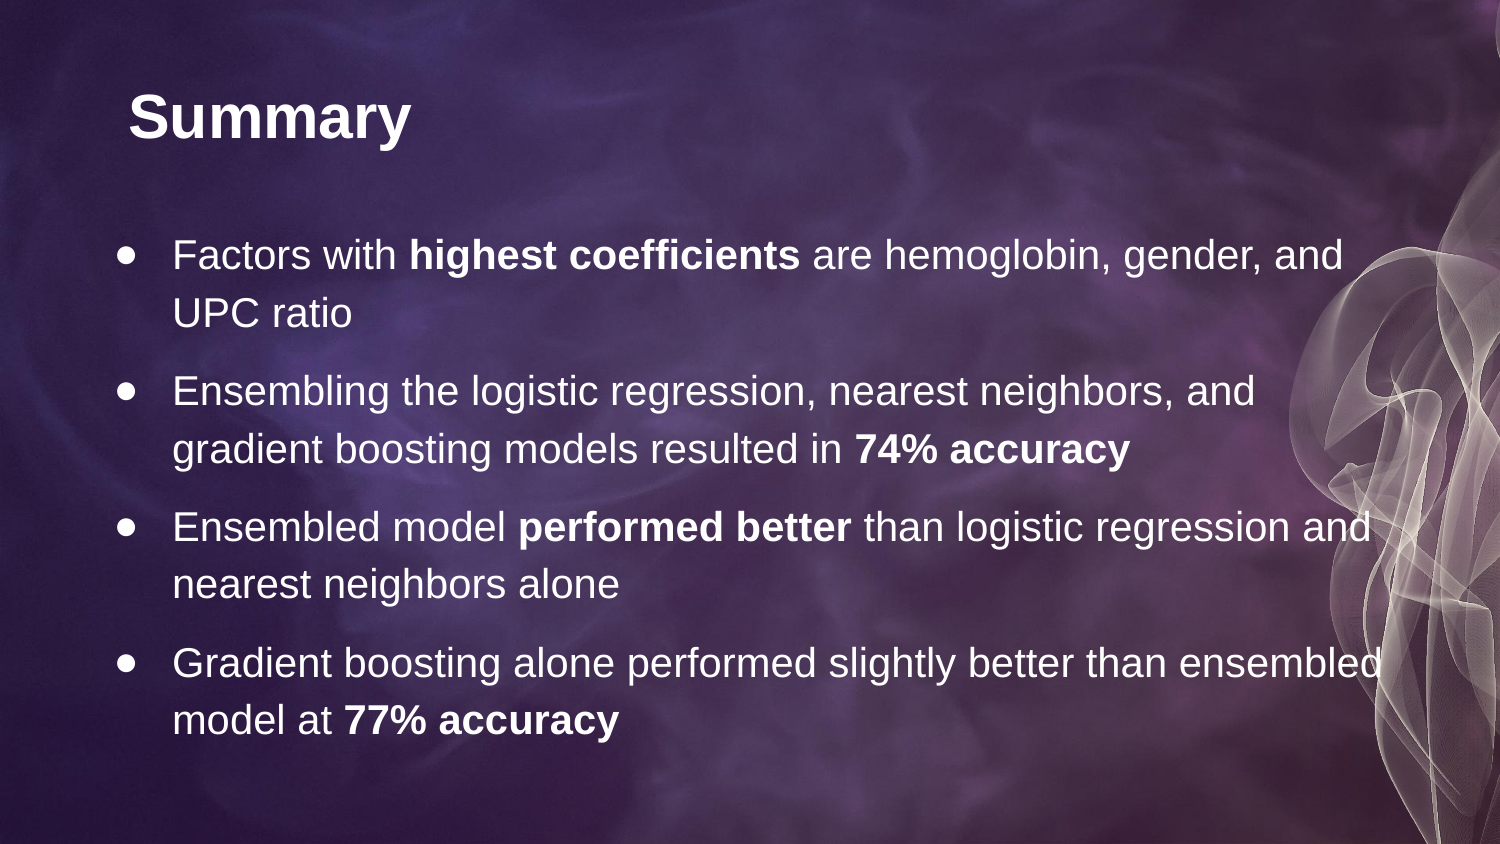

# Summary
Factors with highest coefficients are hemoglobin, gender, and UPC ratio
Ensembling the logistic regression, nearest neighbors, and gradient boosting models resulted in 74% accuracy
Ensembled model performed better than logistic regression and nearest neighbors alone
Gradient boosting alone performed slightly better than ensembled model at 77% accuracy